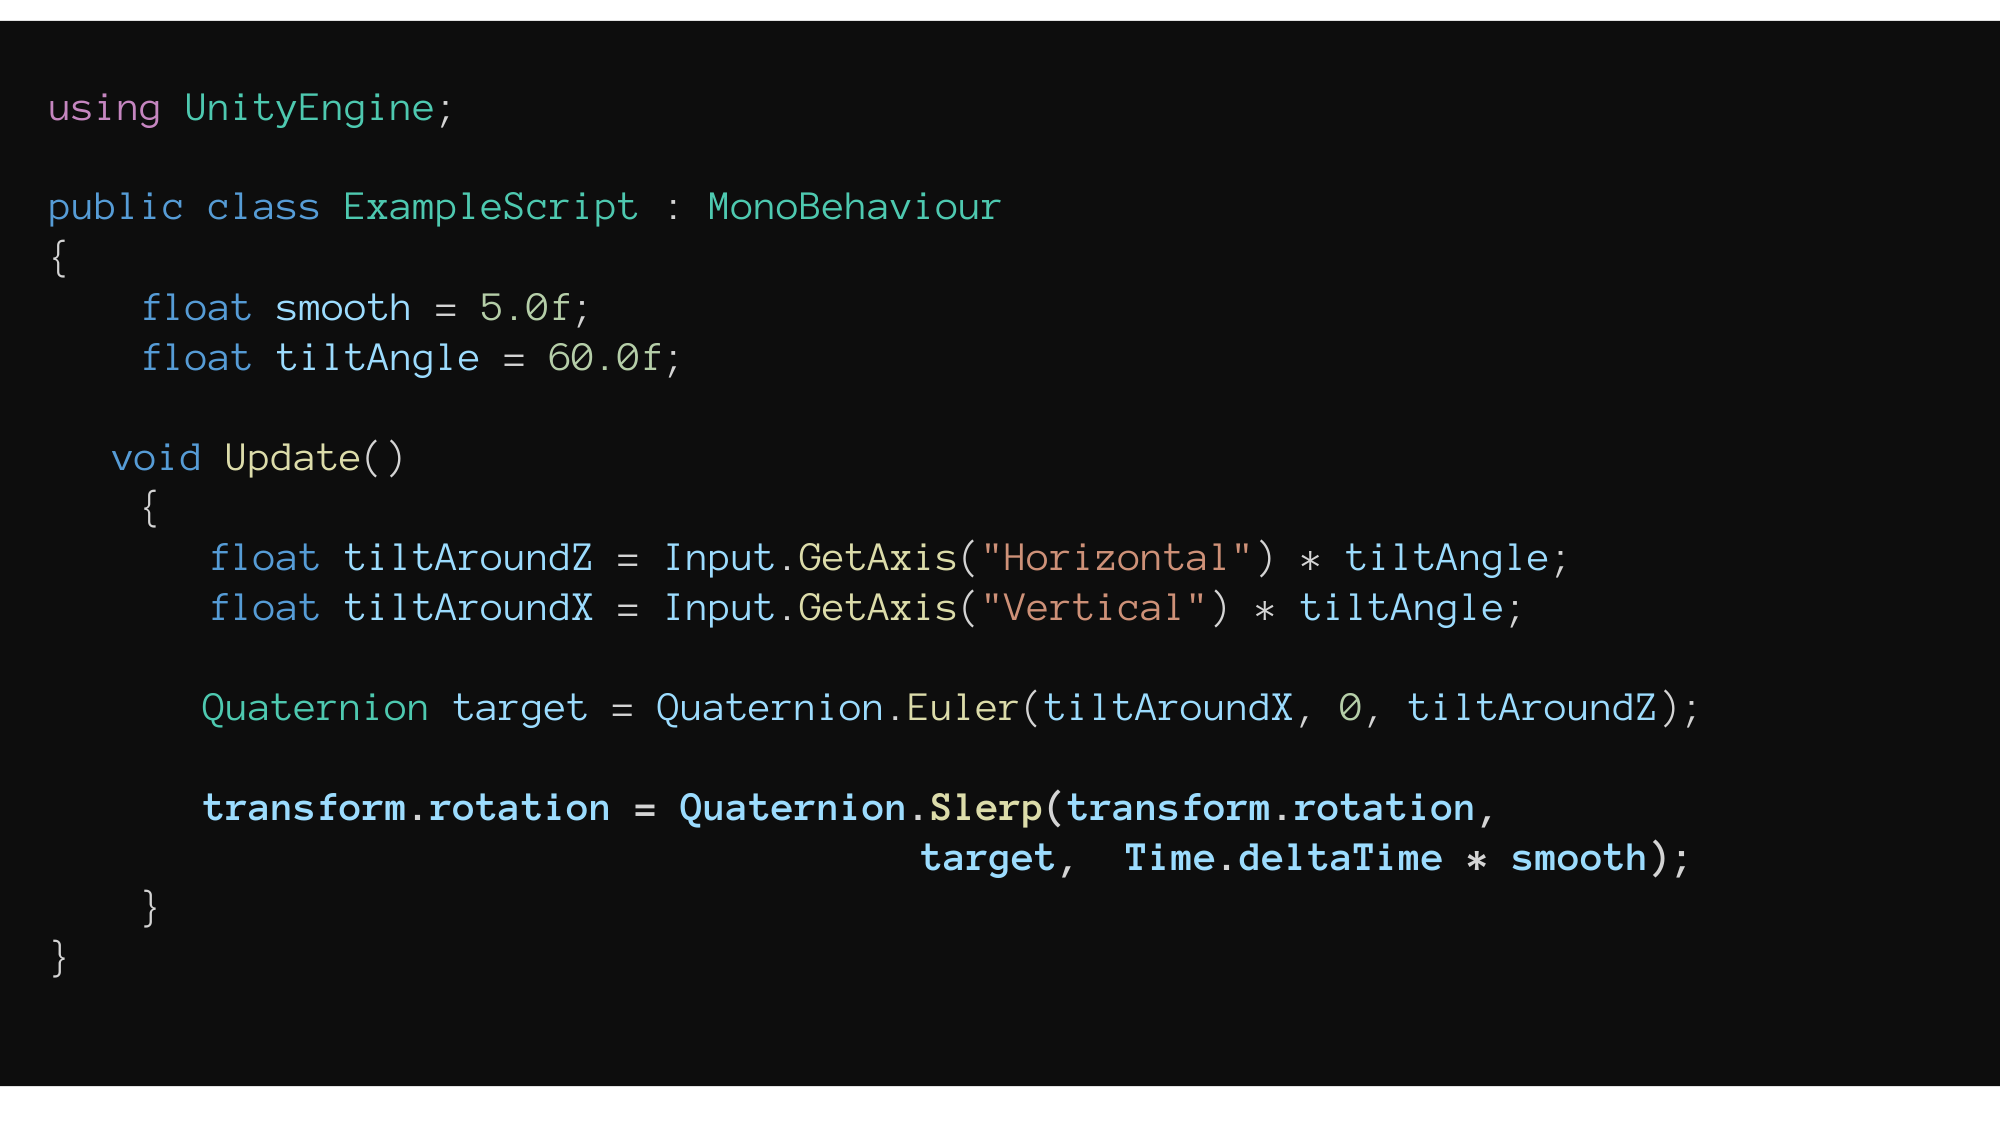

using UnityEngine;

public class ExampleScript : MonoBehaviour
{
    float smooth = 5.0f;
    float tiltAngle = 60.0f;
    void Update()
    {
       float tiltAroundZ = Input.GetAxis("Horizontal") * tiltAngle;
       float tiltAroundX = Input.GetAxis("Vertical") * tiltAngle;
        Quaternion target = Quaternion.Euler(tiltAroundX, 0, tiltAroundZ);
        transform.rotation = Quaternion.Slerp(transform.rotation,	 									target,  Time.deltaTime * smooth);
    }
}